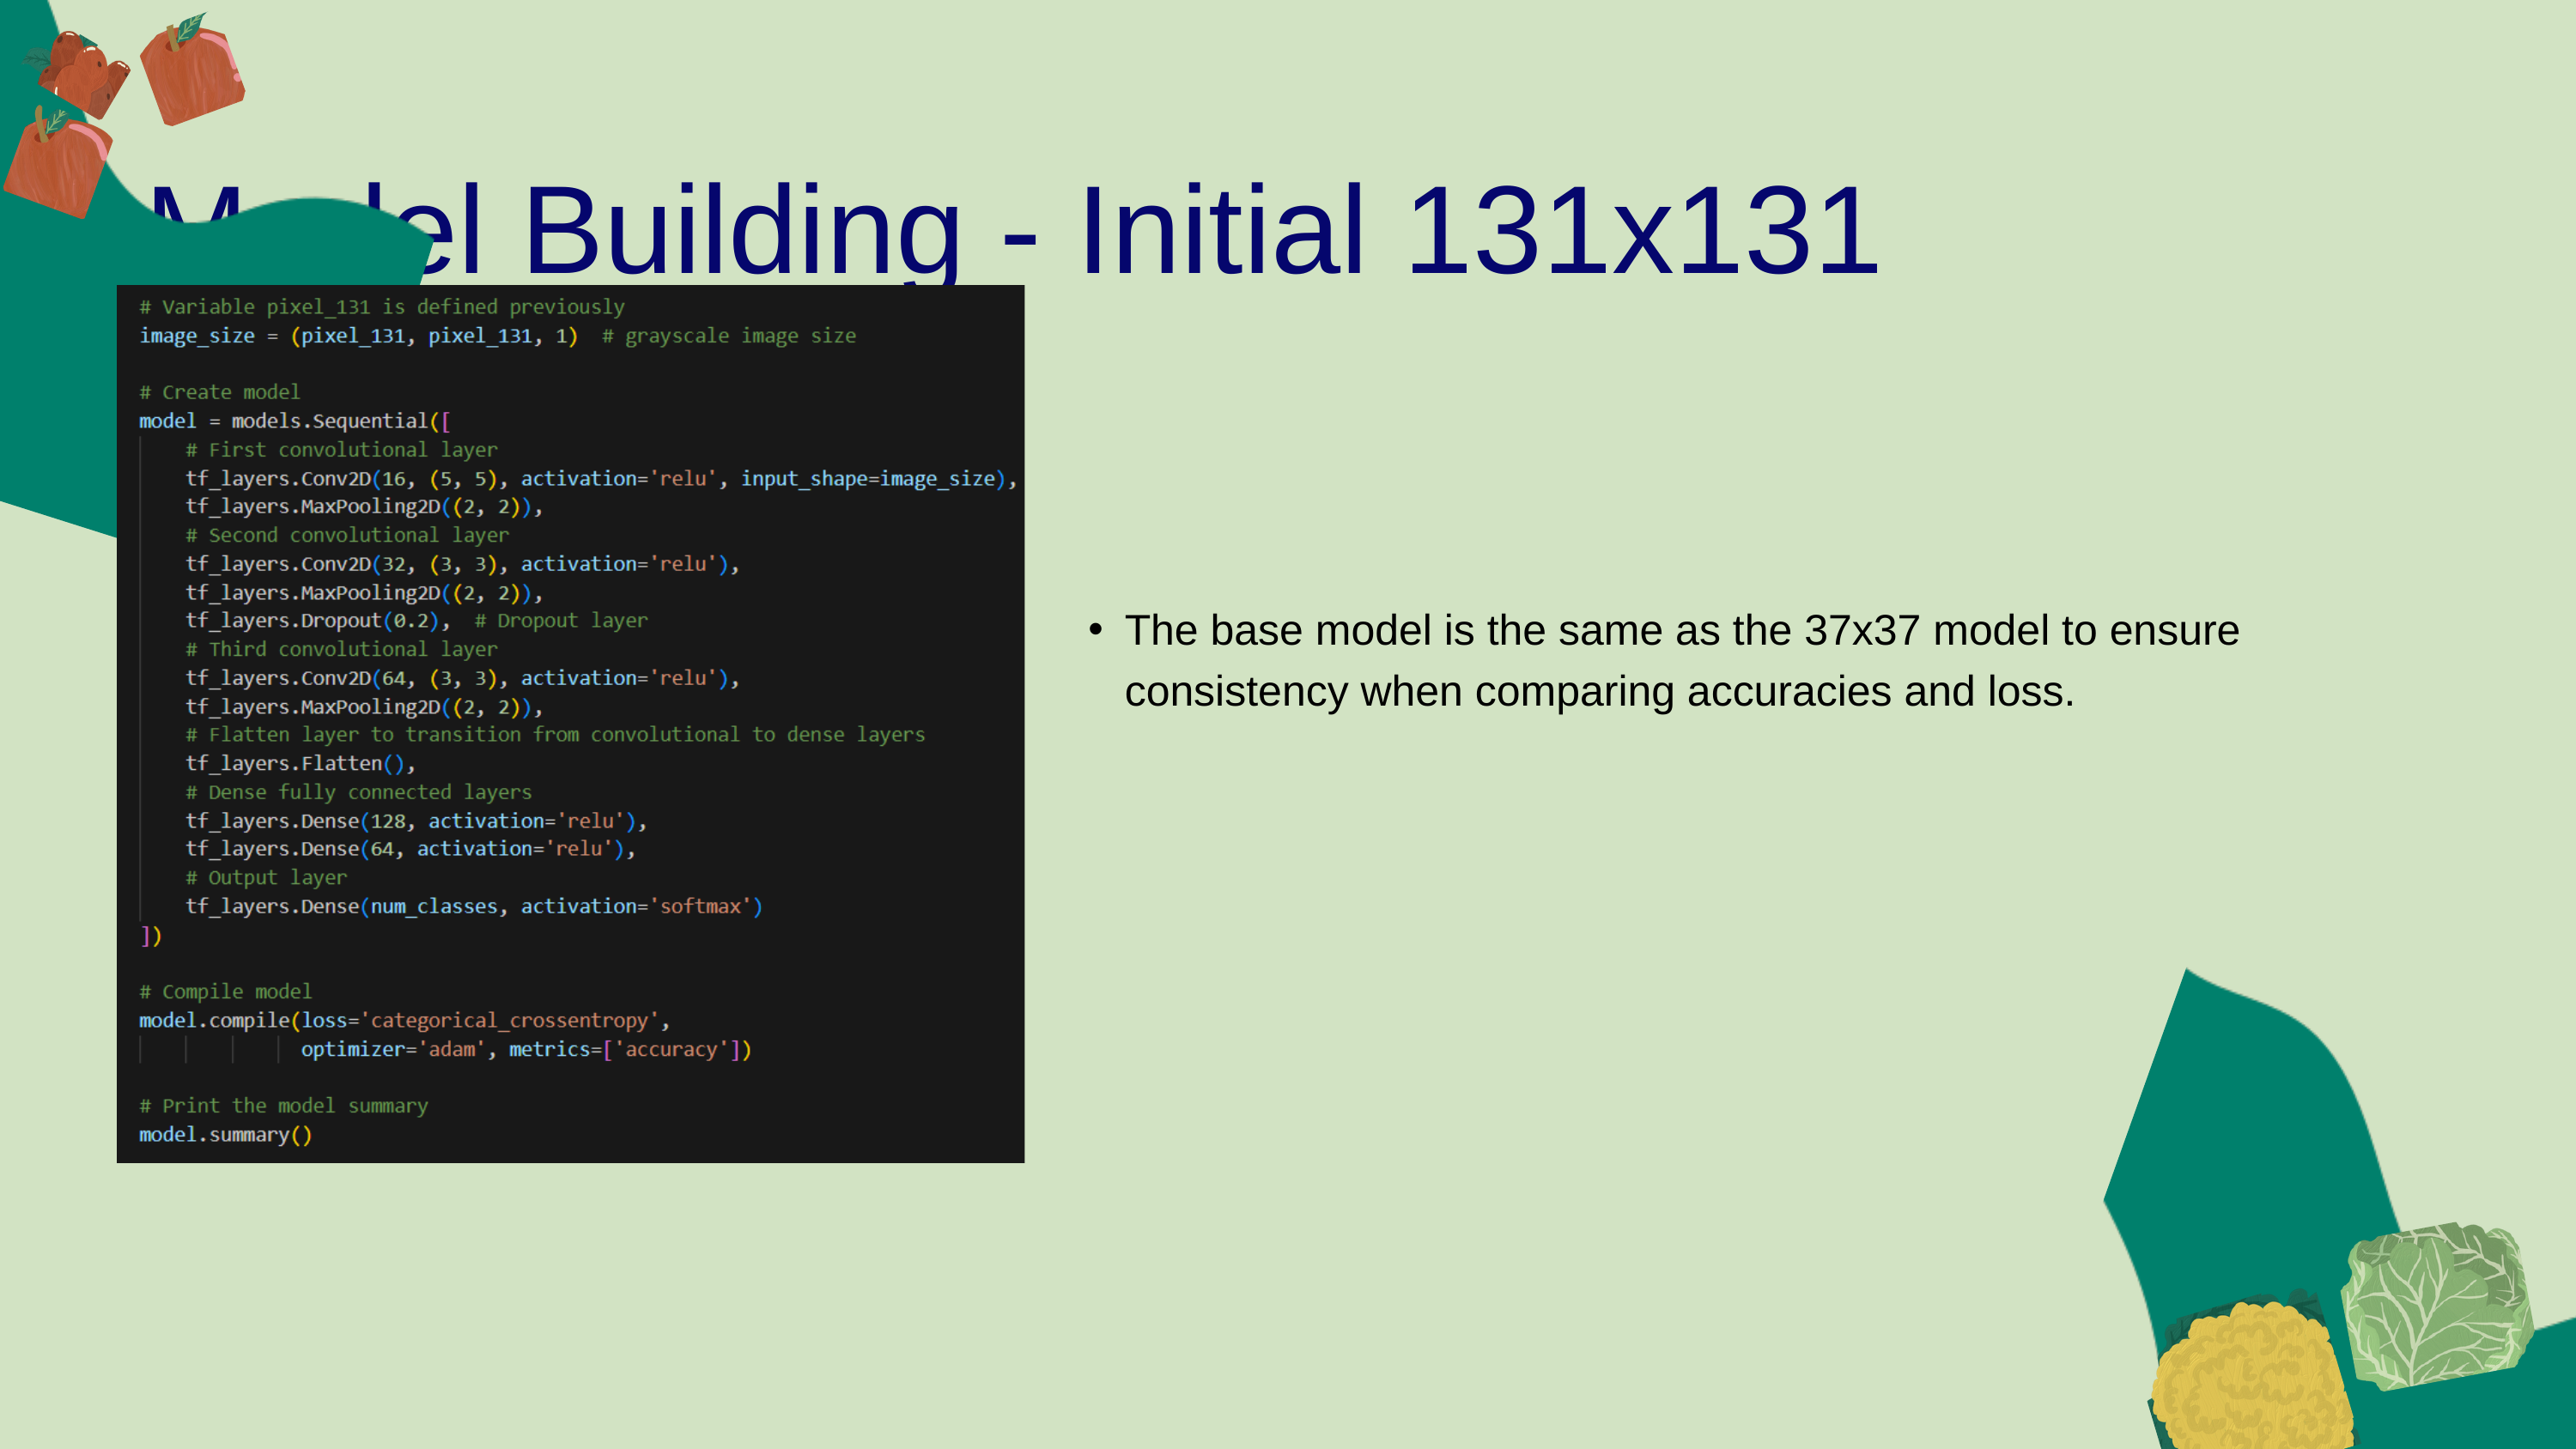

Model Building - Initial 131x131

The base model is the same as the 37x37 model to ensure consistency when comparing accuracies and loss.